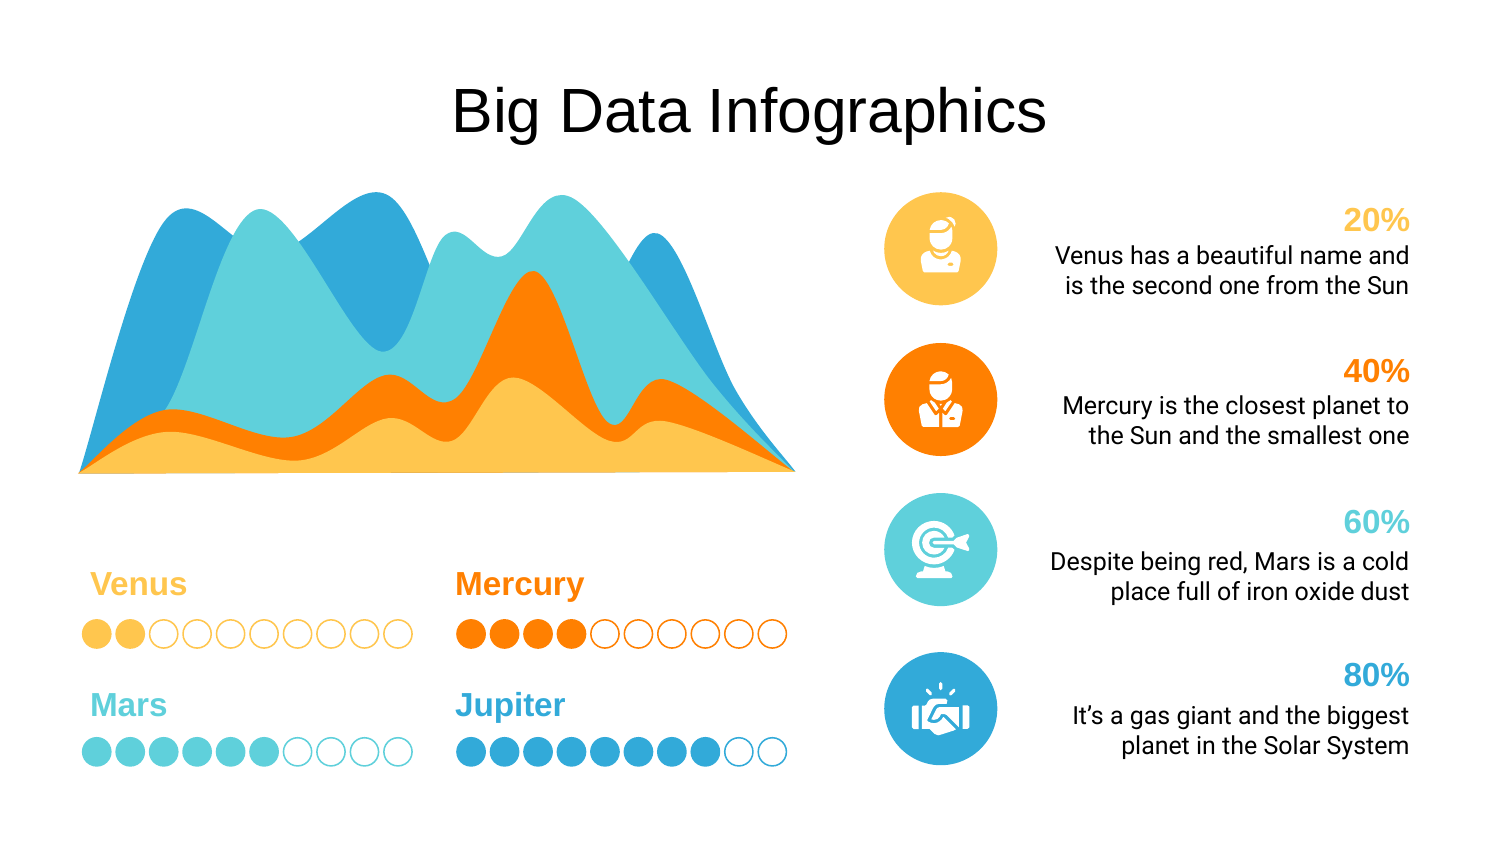

# Big Data Infographics

20%

Venus has a beautiful name and is the second one from the Sun

40%

Mercury is the closest planet to the Sun and the smallest one

60%

Despite being red, Mars is a cold place full of iron oxide dust
Venus
Mercury

80%

Mars
Jupiter
It’s a gas giant and the biggest planet in the Solar System